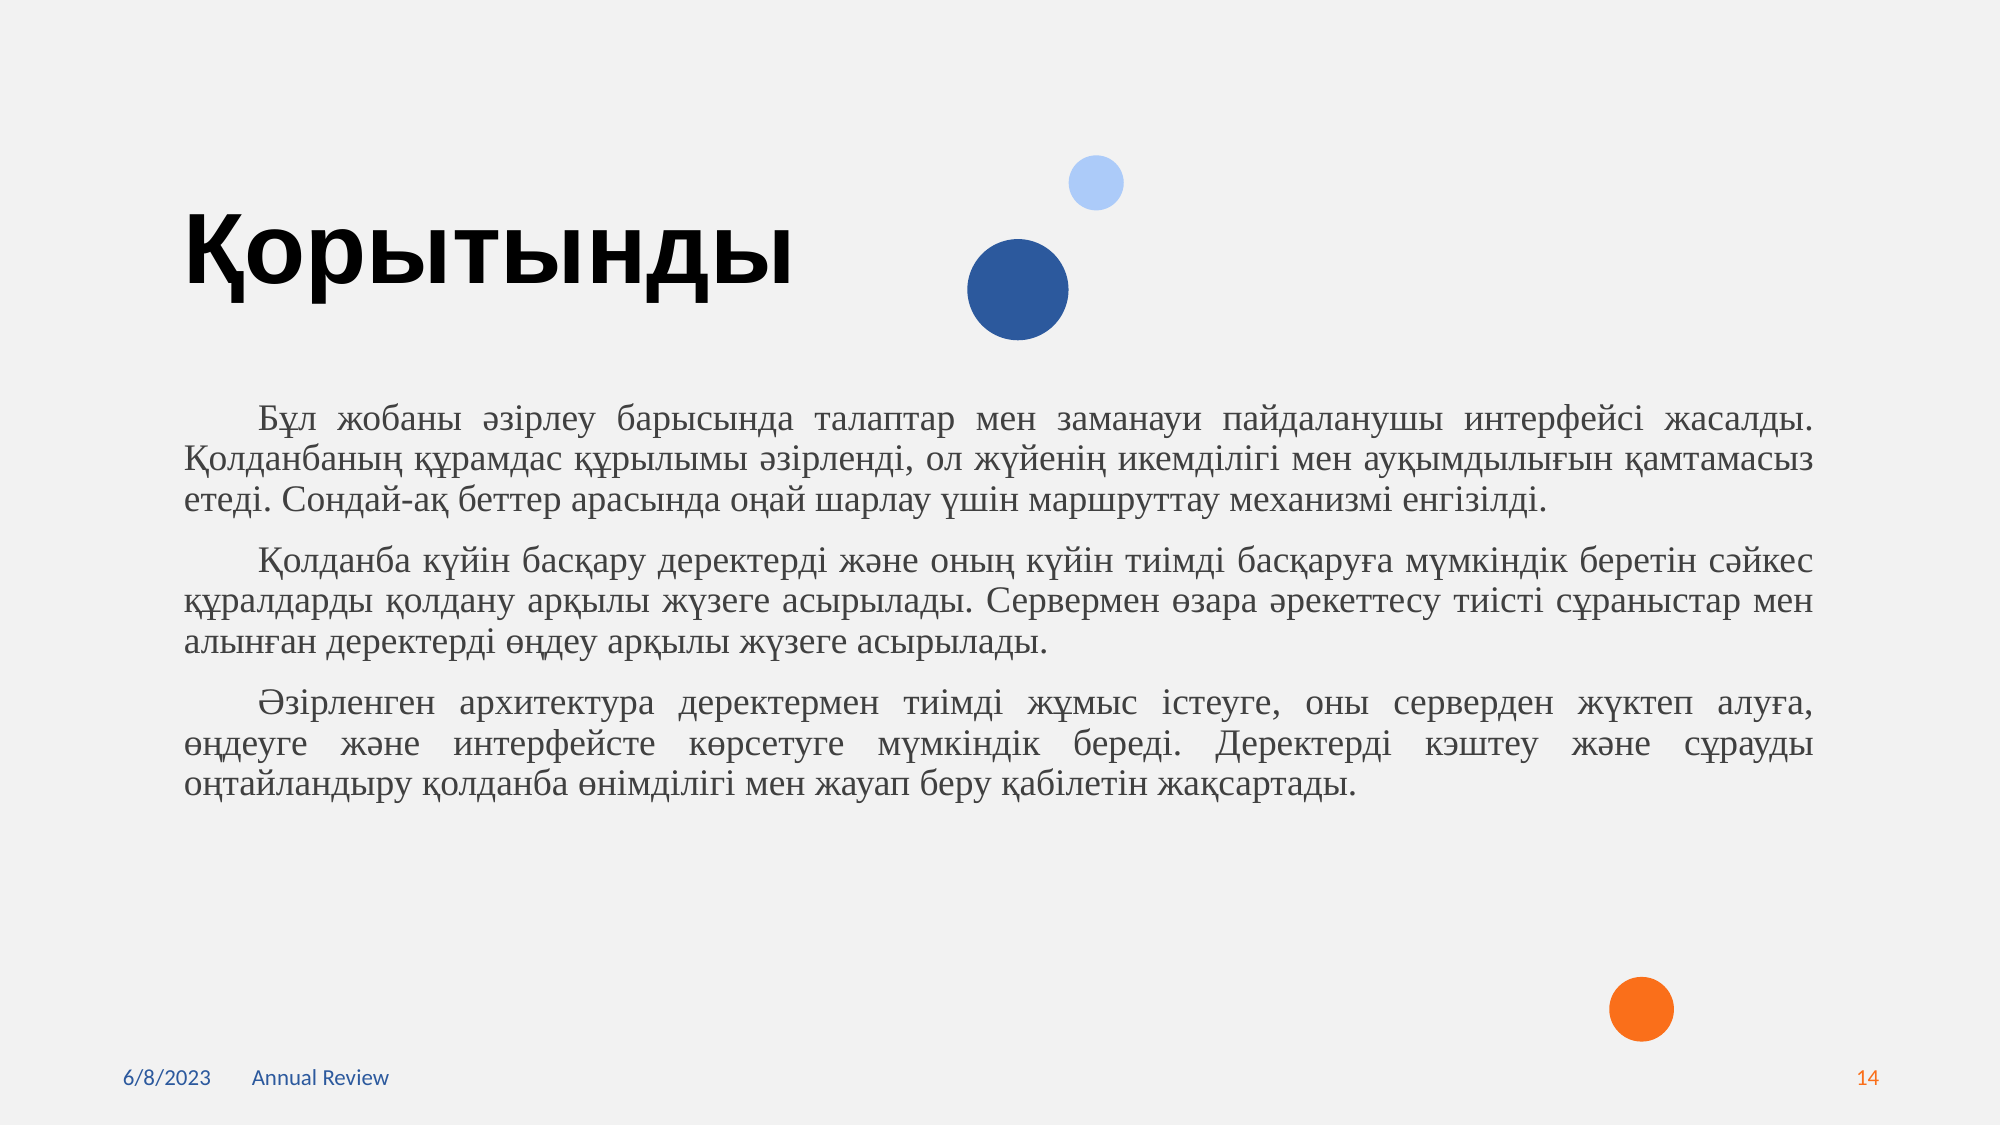

# Қорытынды

Бұл жобаны әзірлеу барысында талаптар мен заманауи пайдаланушы интерфейсі жасалды. Қолданбаның құрамдас құрылымы әзірленді, ол жүйенің икемділігі мен ауқымдылығын қамтамасыз етеді. Сондай-ақ беттер арасында оңай шарлау үшін маршруттау механизмі енгізілді.
Қолданба күйін басқару деректерді және оның күйін тиімді басқаруға мүмкіндік беретін сәйкес құралдарды қолдану арқылы жүзеге асырылады. Сервермен өзара әрекеттесу тиісті сұраныстар мен алынған деректерді өңдеу арқылы жүзеге асырылады.
Әзірленген архитектура деректермен тиімді жұмыс істеуге, оны серверден жүктеп алуға, өңдеуге және интерфейсте көрсетуге мүмкіндік береді. Деректерді кэштеу және сұрауды оңтайландыру қолданба өнімділігі мен жауап беру қабілетін жақсартады.